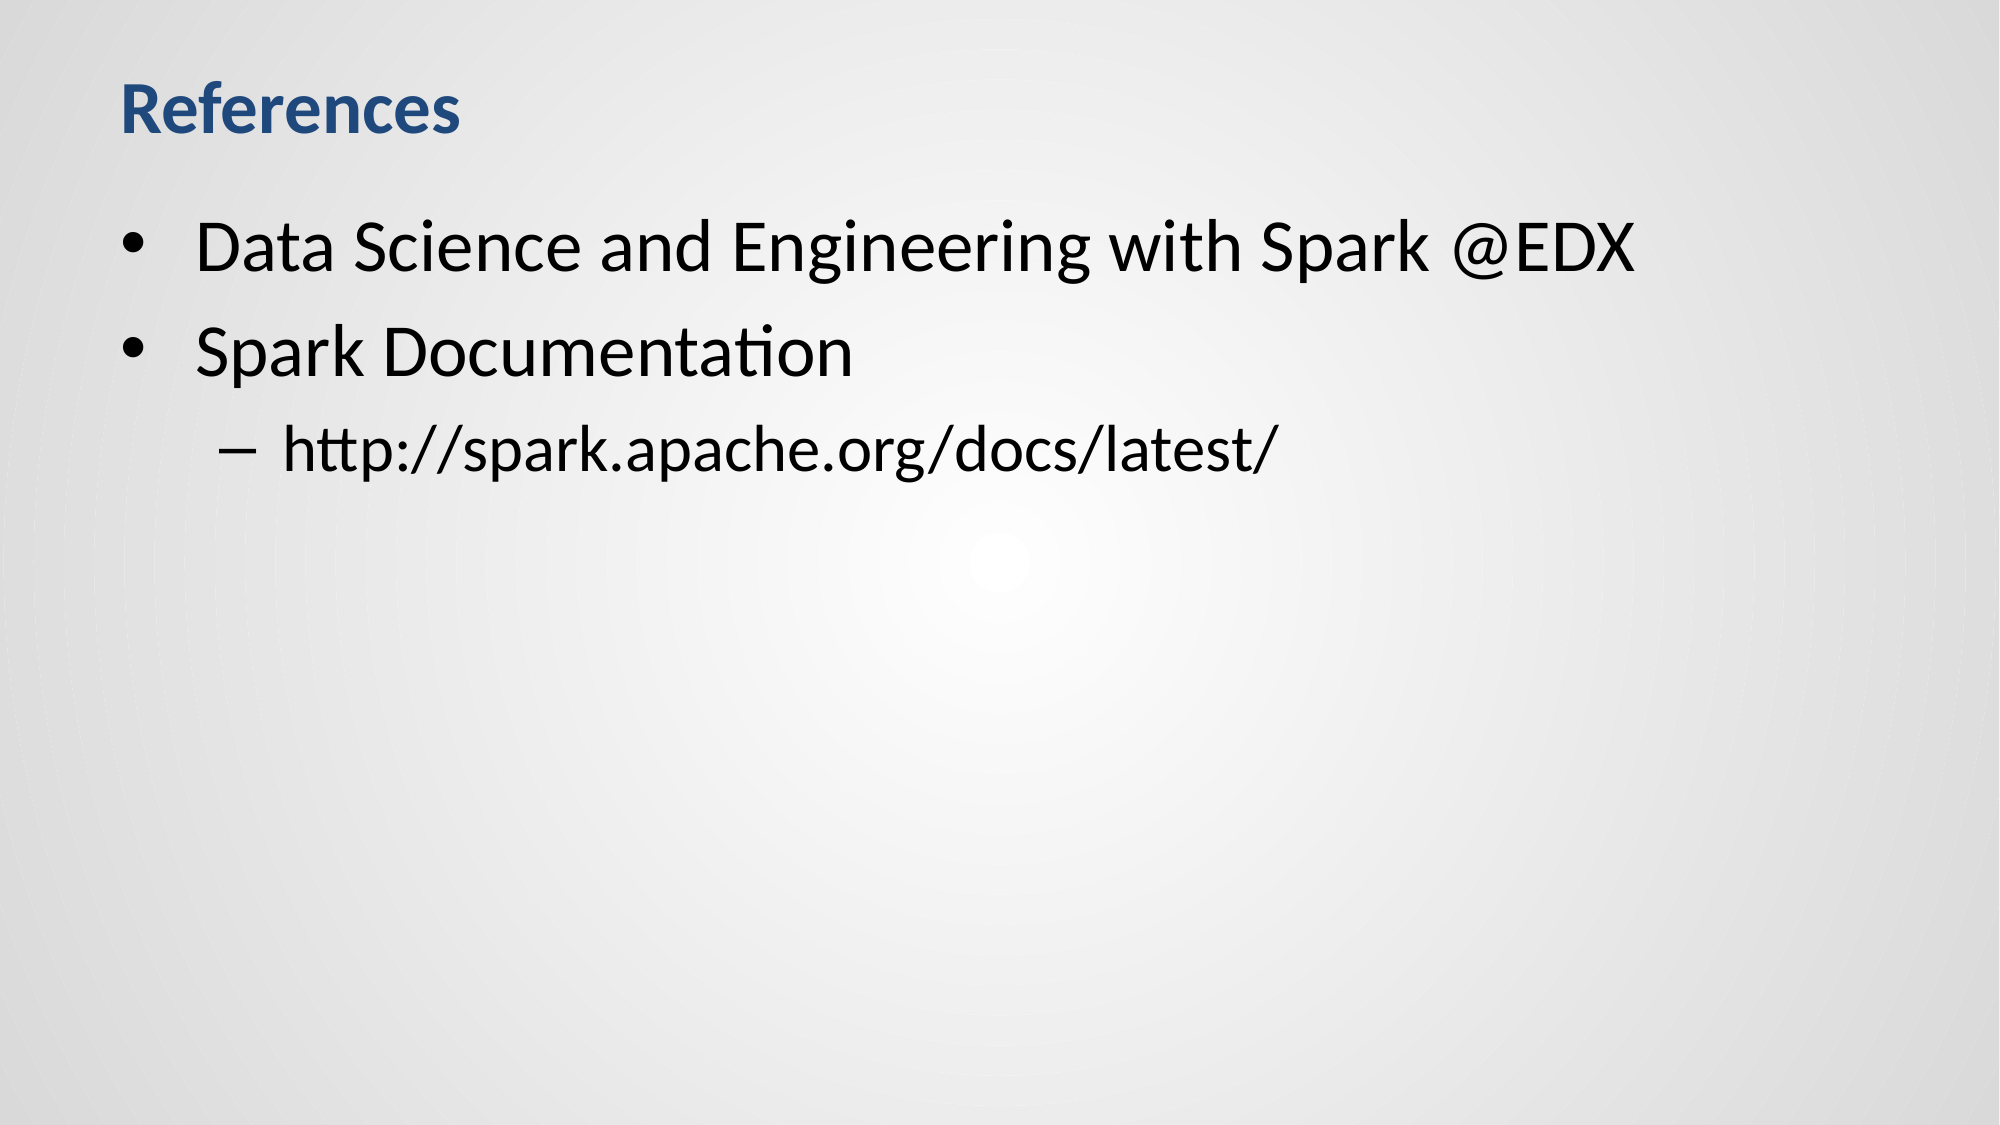

# References
Data Science and Engineering with Spark @EDX
Spark Documentation
http://spark.apache.org/docs/latest/